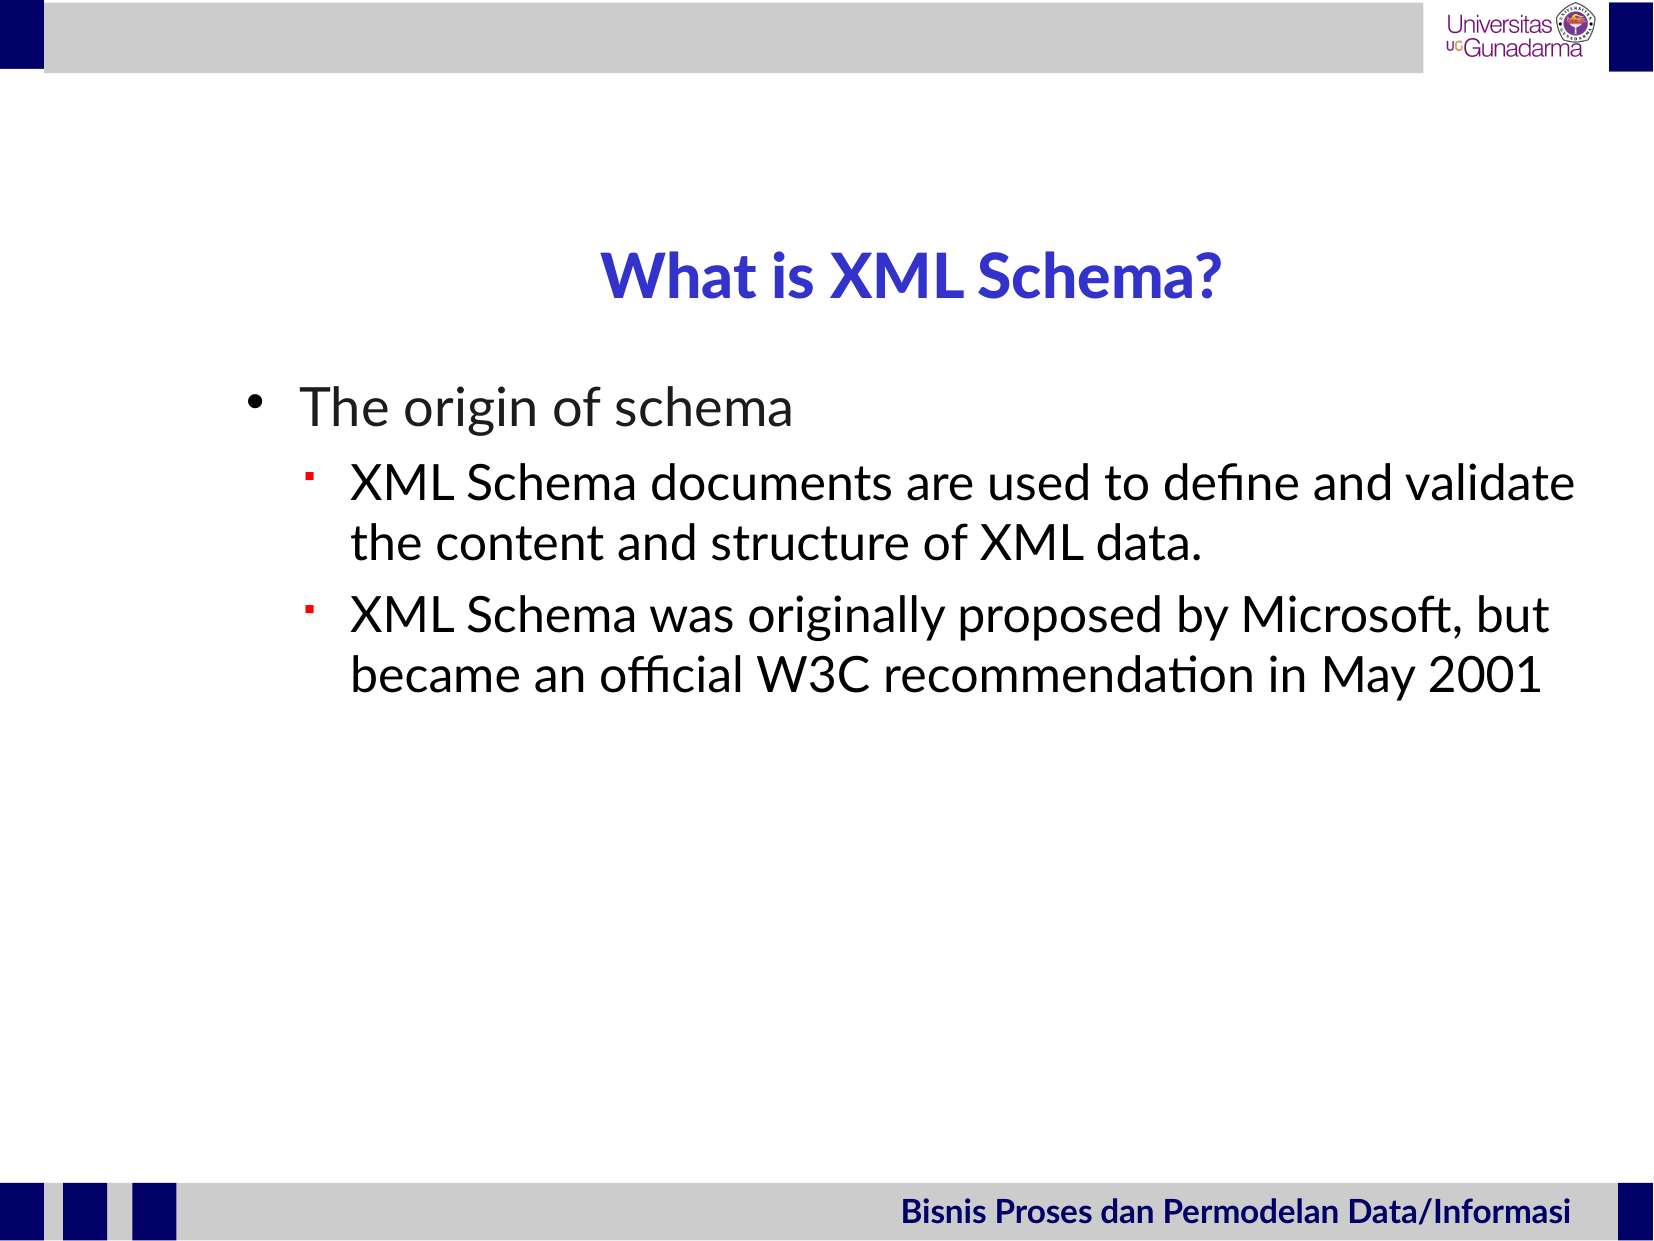

What is XML Schema?
The origin of schema
XML Schema documents are used to define and validate the content and structure of XML data.
XML Schema was originally proposed by Microsoft, but became an official W3C recommendation in May 2001